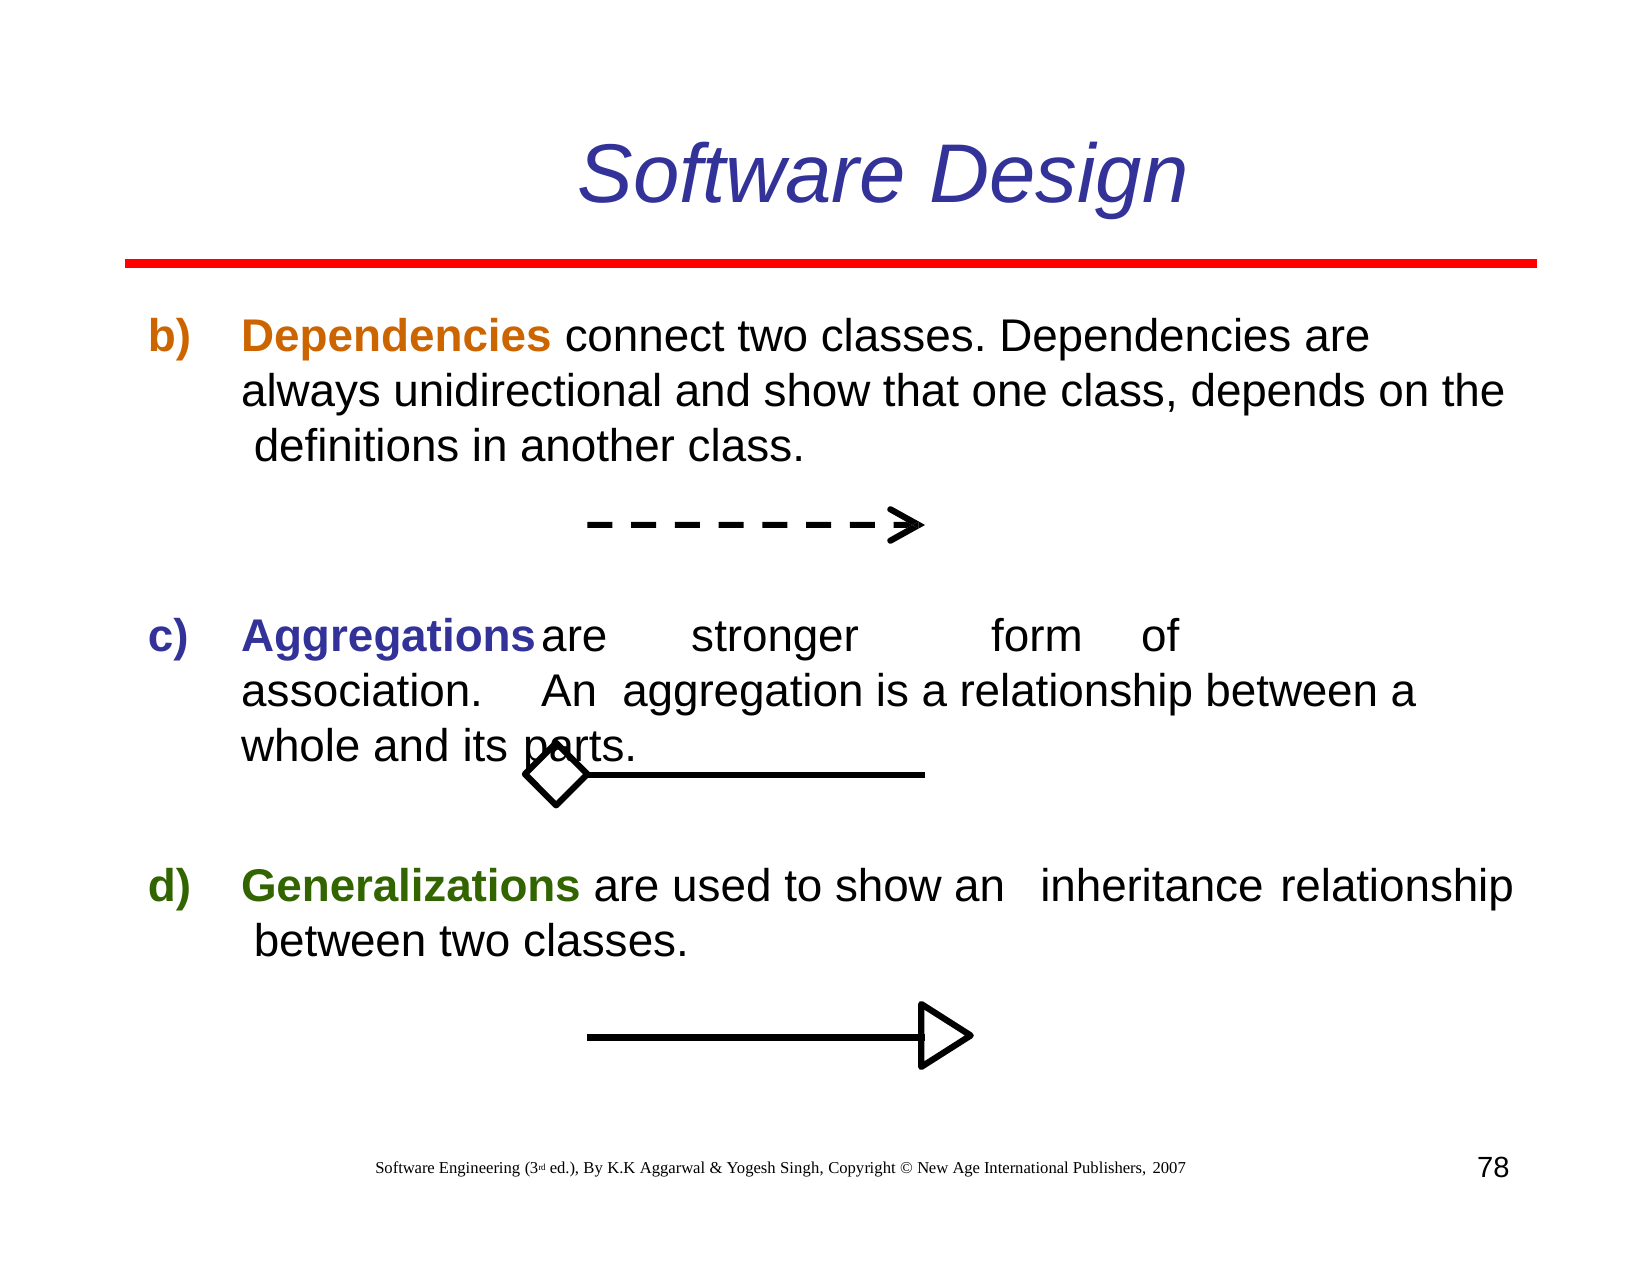

# Software Design

b)	Dependencies connect two classes. Dependencies are  always unidirectional and show that one class, depends on the  definitions in another class.

c)	Aggregations	are	stronger	form	of	association.	An  aggregation is a relationship between a whole and its parts.

d)	Generalizations are used to show an  inheritance relationship  between two classes.

78
Software Engineering (3rd  ed.), By K.K Aggarwal & Yogesh Singh, Copyright © New Age International Publishers, 2007